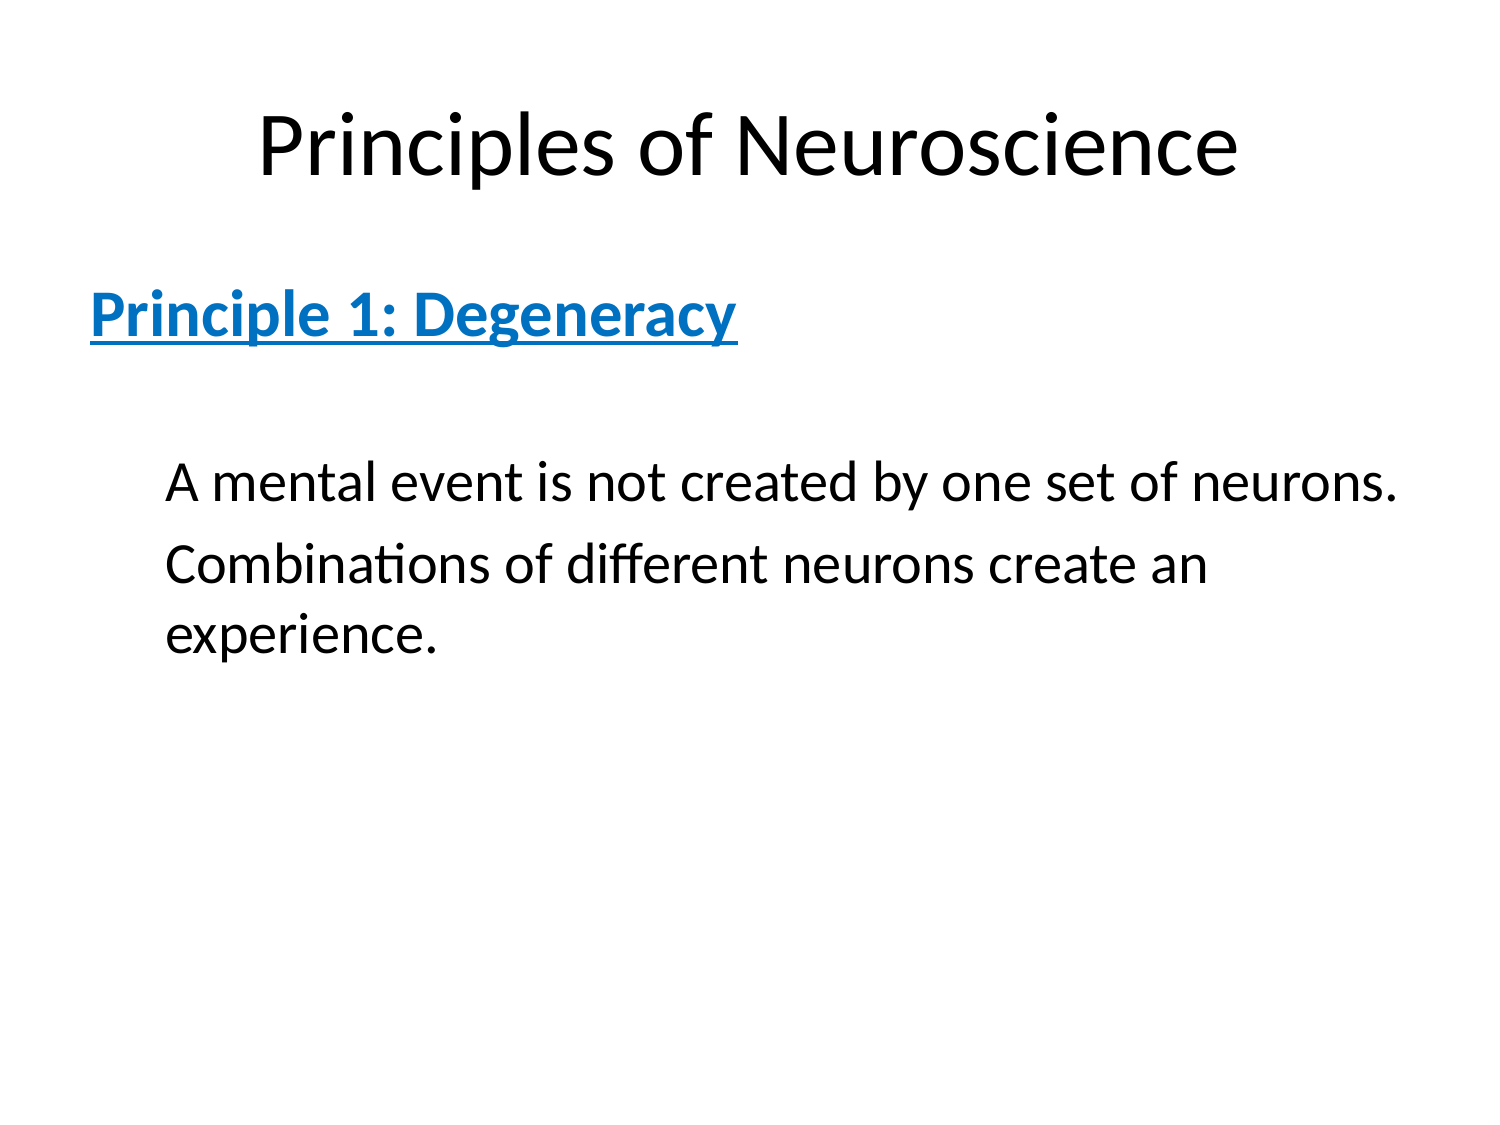

# Principles of Neuroscience
Principle 1: Degeneracy

A mental event is not created by one set of neurons.
Combinations of different neurons create an experience.